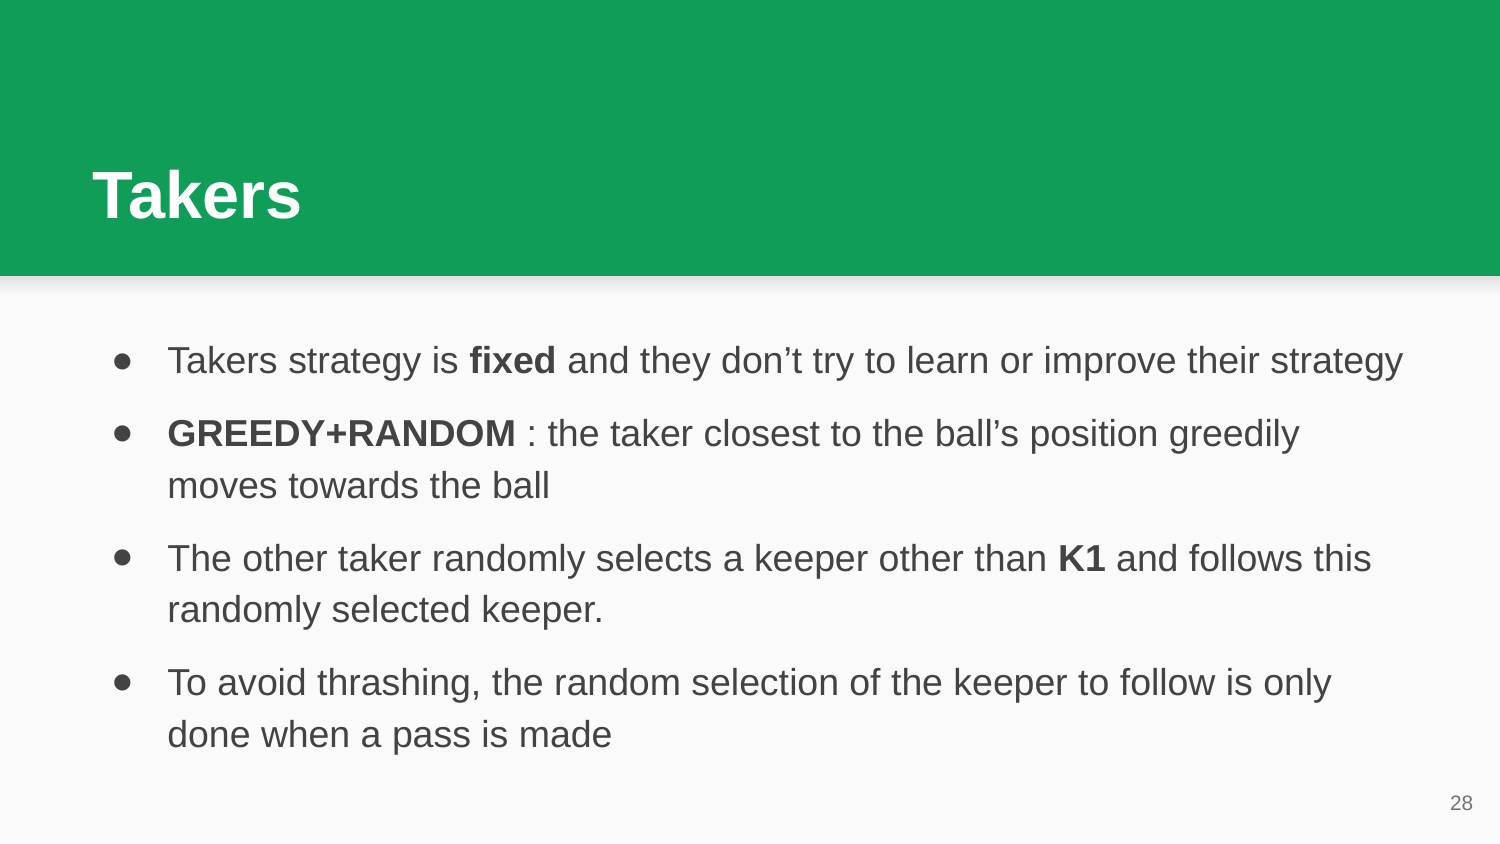

# Takers
Takers strategy is fixed and they don’t try to learn or improve their strategy
GREEDY+RANDOM : the taker closest to the ball’s position greedily moves towards the ball
The other taker randomly selects a keeper other than K1 and follows this randomly selected keeper.
To avoid thrashing, the random selection of the keeper to follow is only done when a pass is made
28